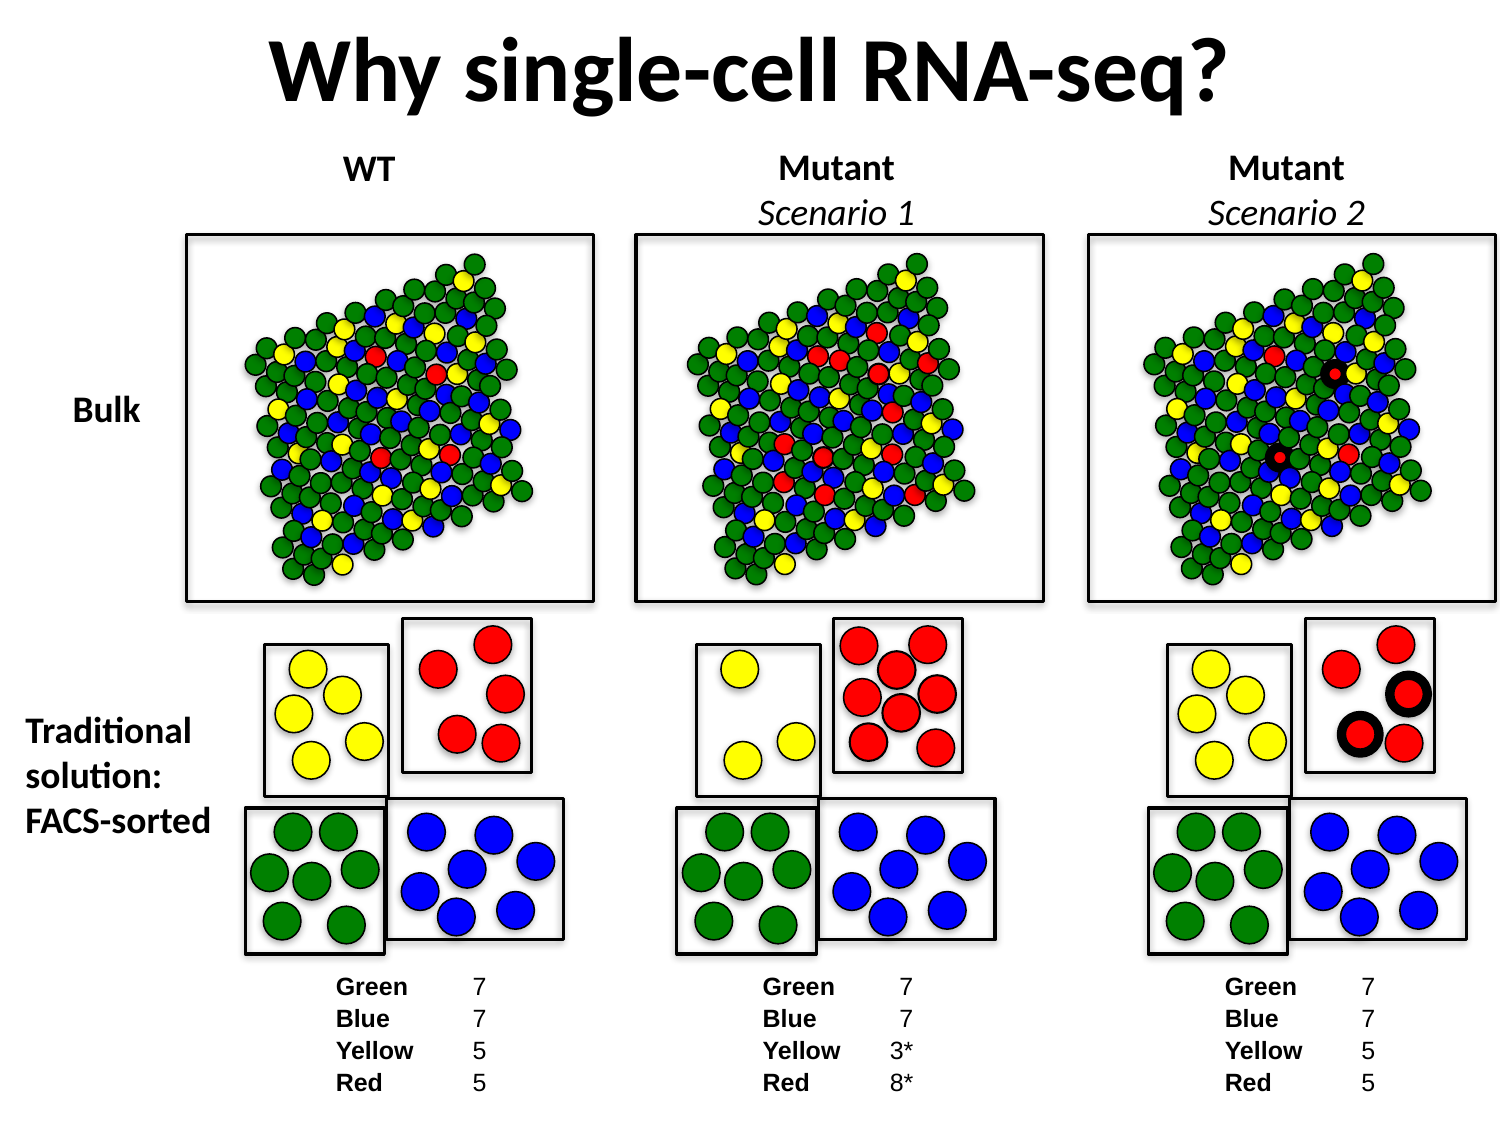

Why single-cell RNA-seq?
Mutant
Scenario 1

Mutant
Scenario 2

WT

Bulk

Traditional
solution:
FACS-sorted

| Green | 7 |
| --- | --- |
| Blue | 7 |
| Yellow | 5 |
| Red | 5 |
| Green | 7 |
| --- | --- |
| Blue | 7 |
| Yellow | 3\* |
| Red | 8\* |
| Green | 7 |
| --- | --- |
| Blue | 7 |
| Yellow | 5 |
| Red | 5 |